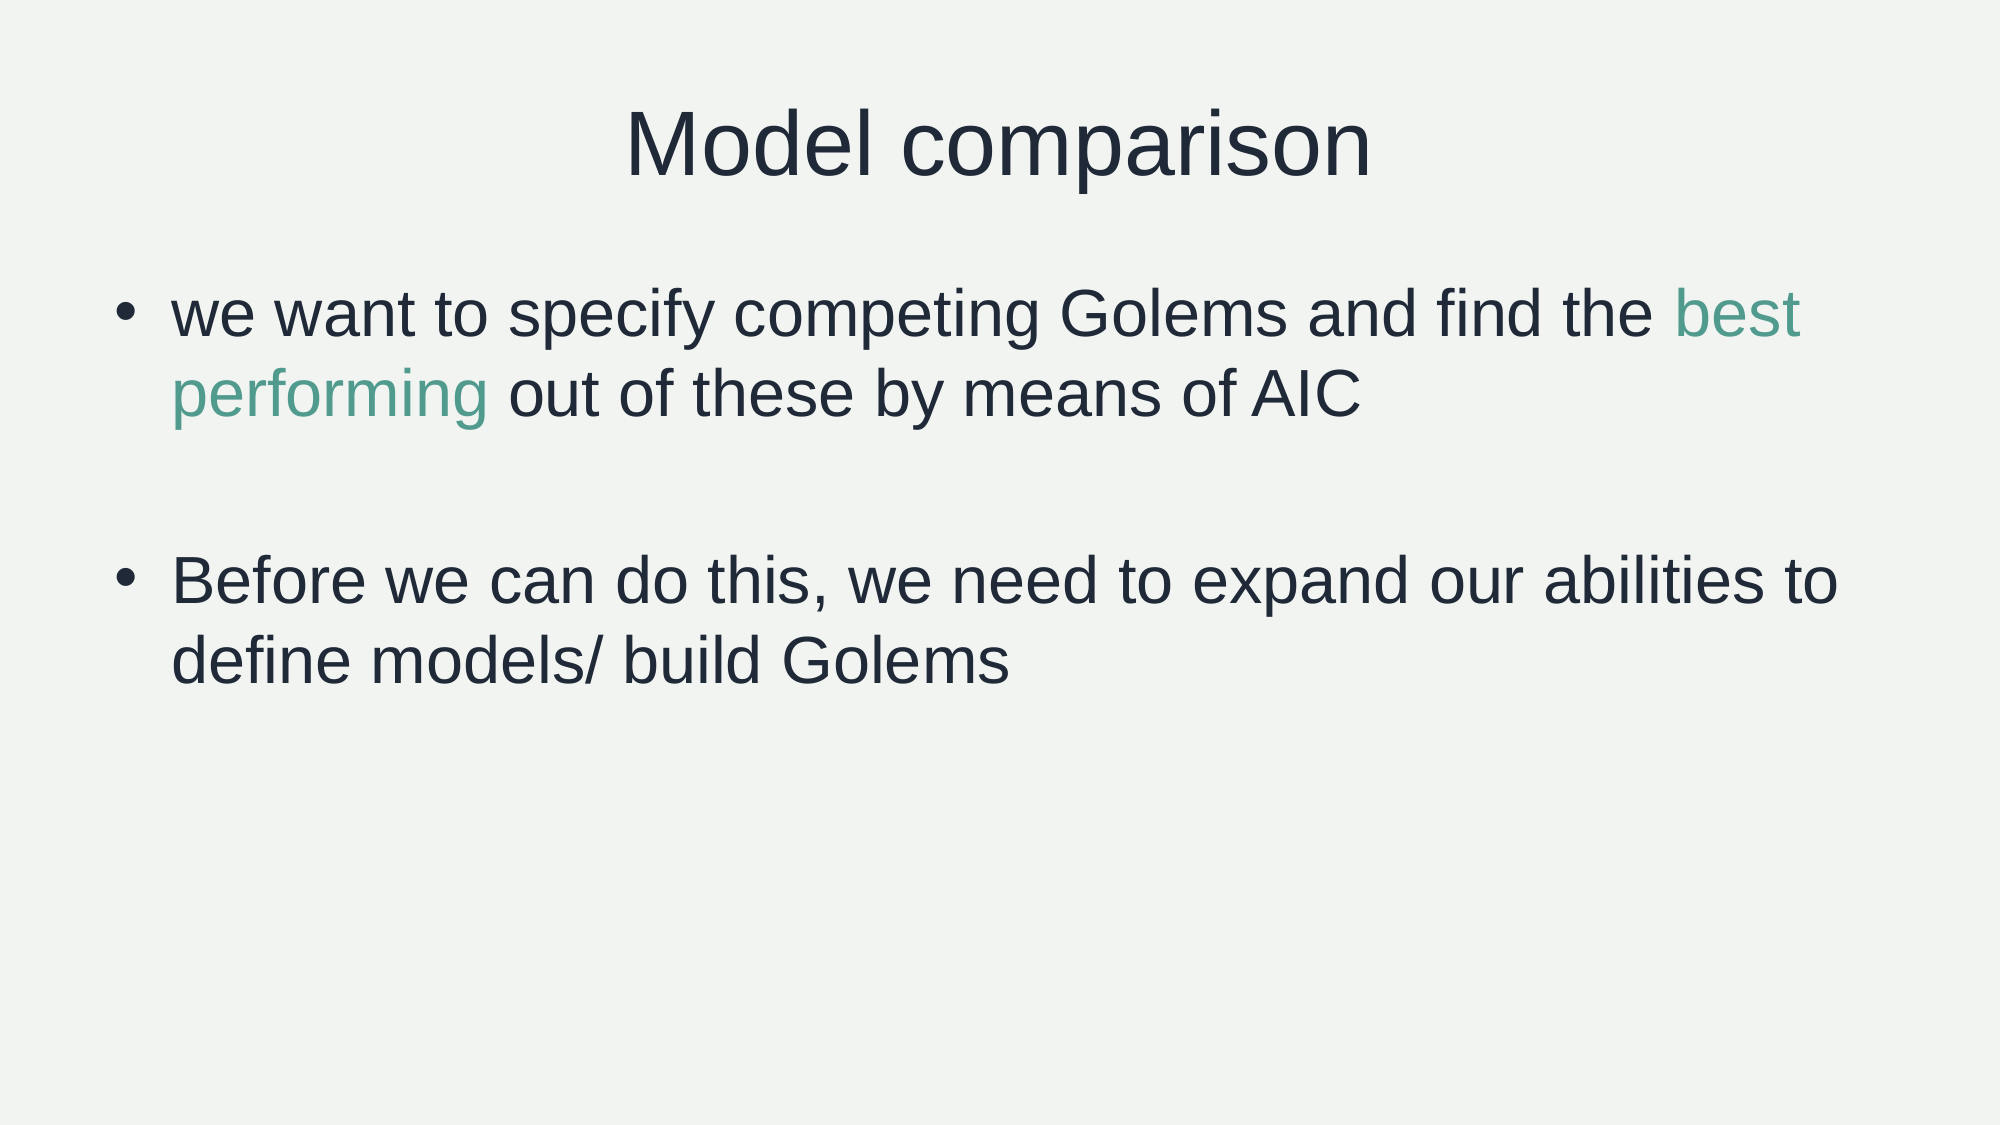

# Model comparison
we want to specify competing Golems and find the best performing out of these by means of AIC

Before we can do this, we need to expand our abilities to define models/ build Golems